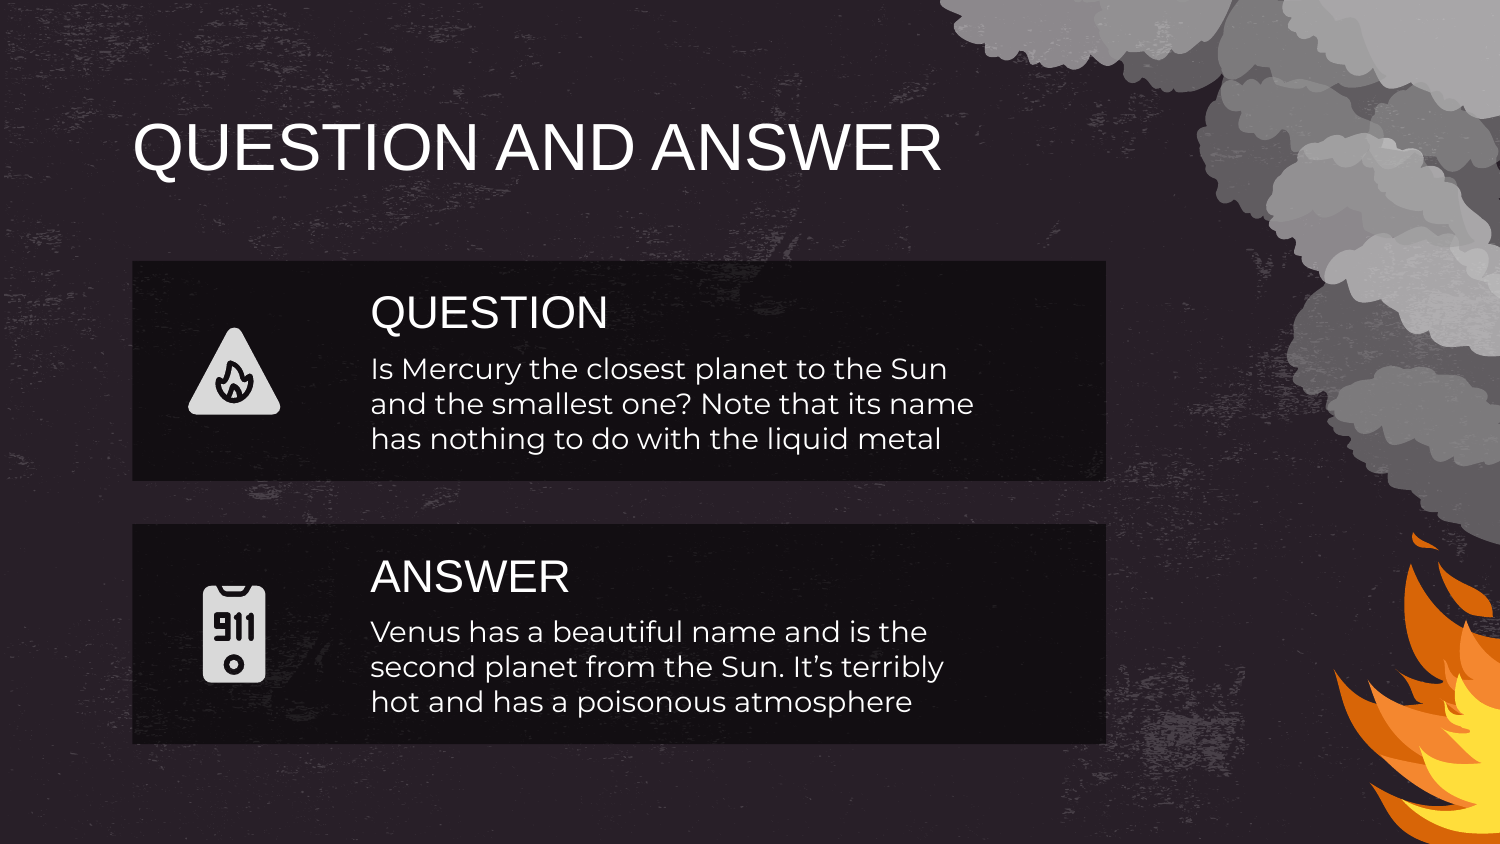

# QUESTION AND ANSWER

QUESTION

Is Mercury the closest planet to the Sun and the smallest one? Note that its name has nothing to do with the liquid metal

ANSWER

Venus has a beautiful name and is the second planet from the Sun. It’s terribly hot and has a poisonous atmosphere